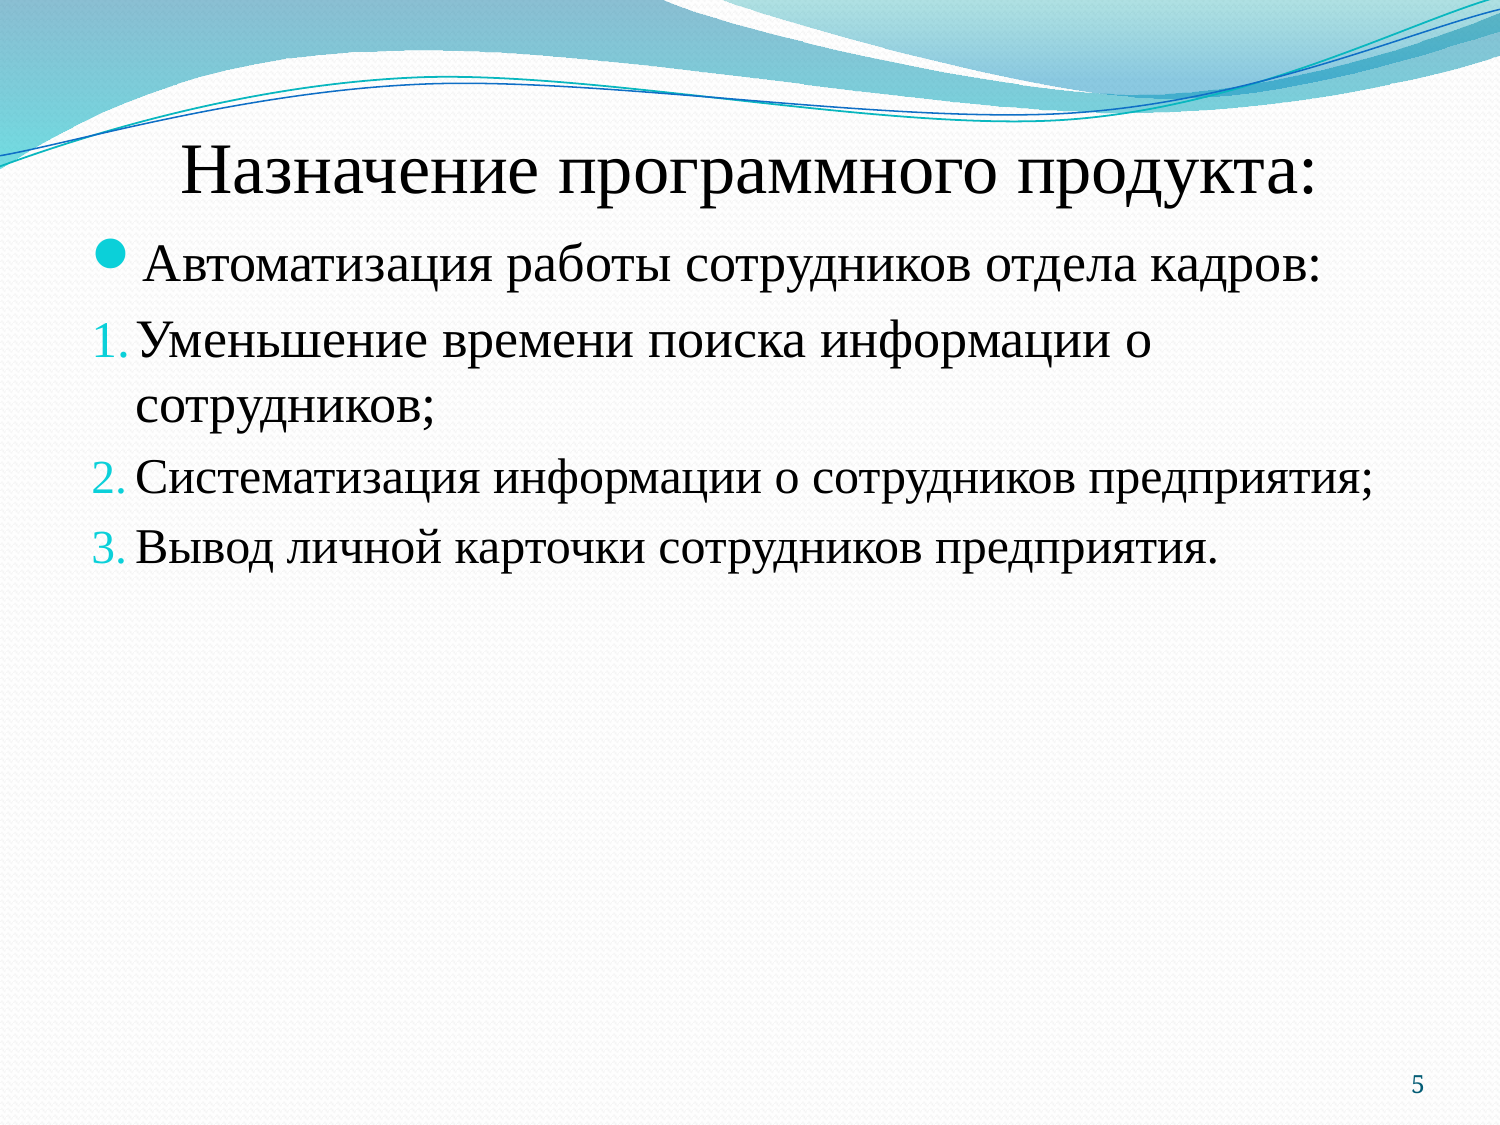

# Назначение программного продукта:
Автоматизация работы сотрудников отдела кадров:
Уменьшение времени поиска информации о сотрудников;
Систематизация информации о сотрудников предприятия;
Вывод личной карточки сотрудников предприятия.
5